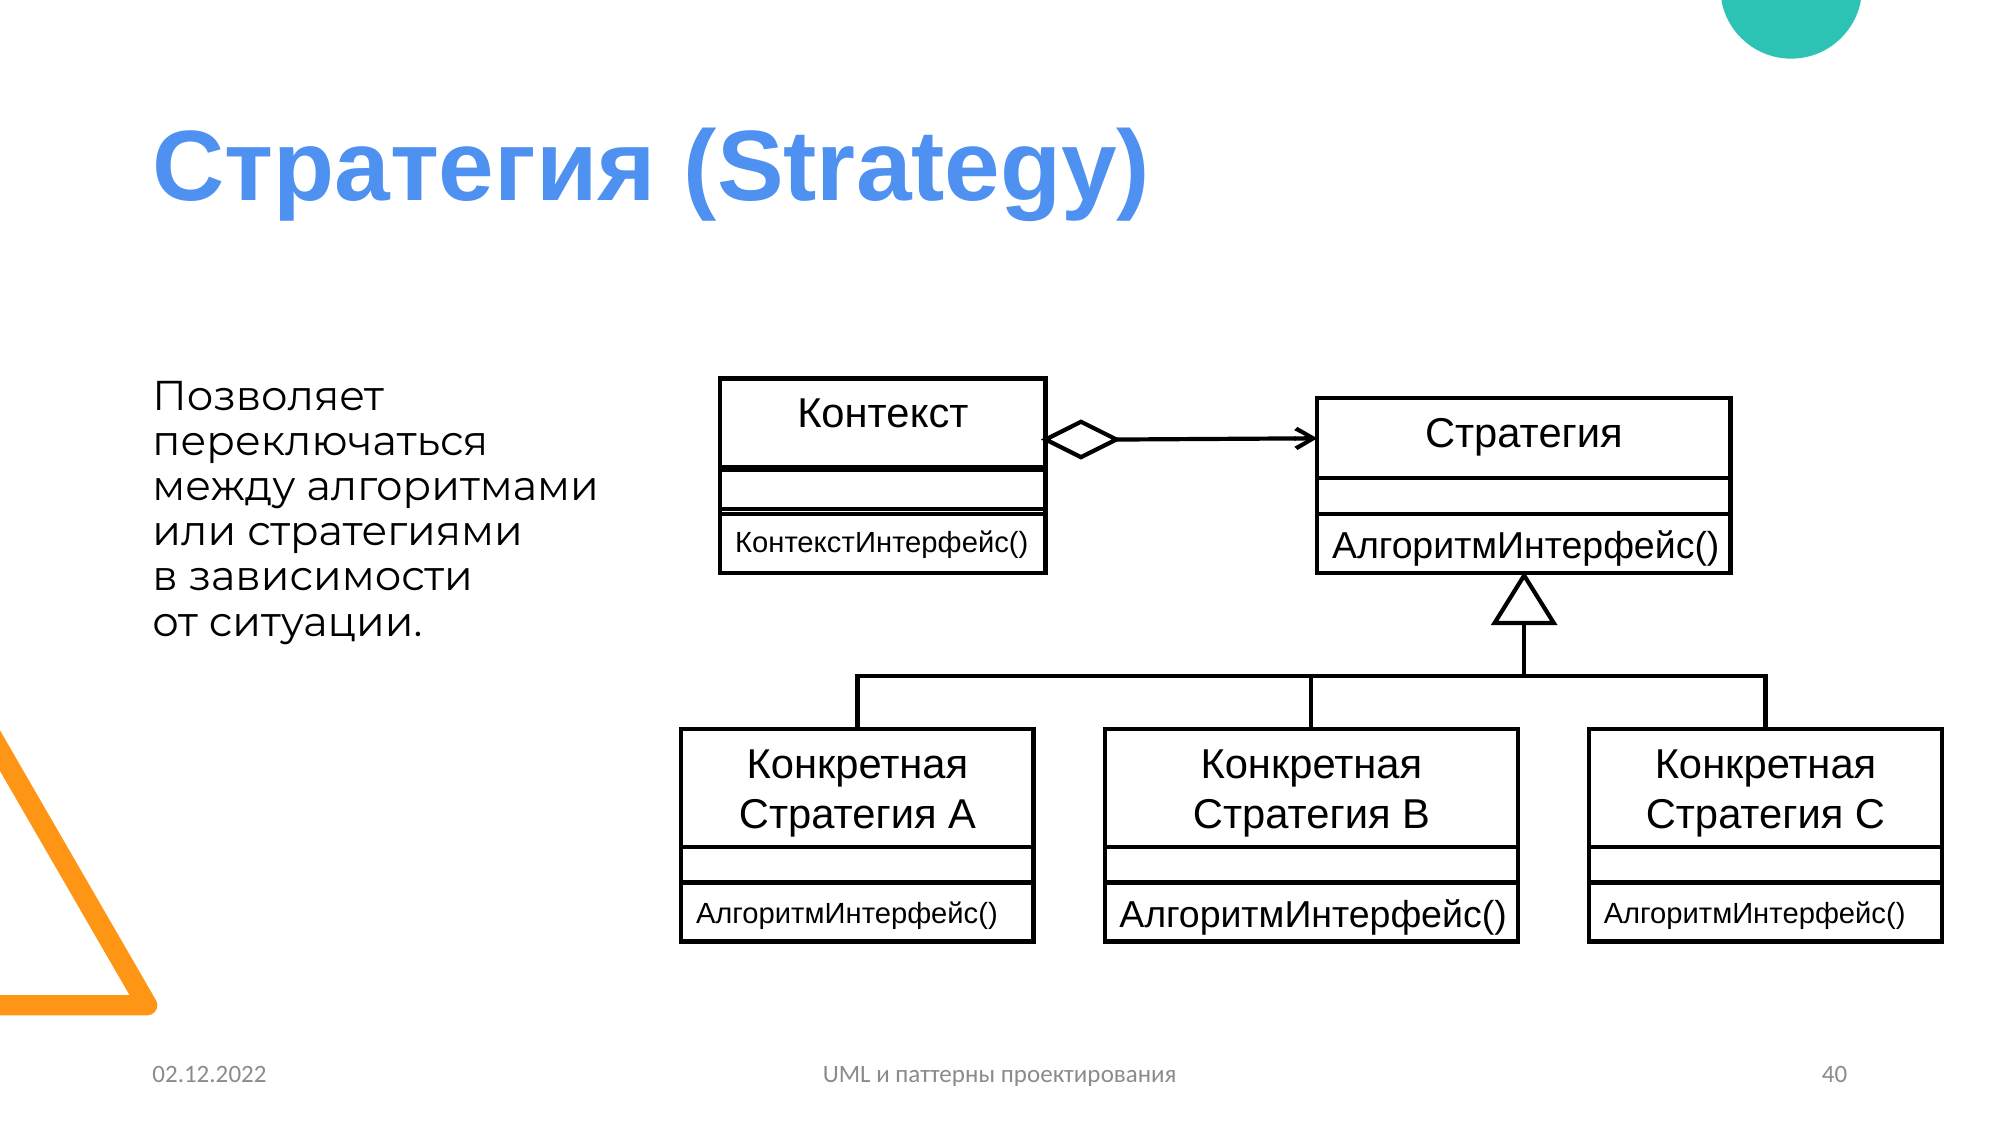

# Стратегия (Strategy)
Позволяет переключаться между алгоритмами или стратегиями
в зависимости
от ситуации.

Контекст
Стратегия

КонтекстИнтерфейс()
АлгоритмИнтерфейс()

Конкретная Стратегия А
Конкретная Стратегия В
Конкретная Стратегия С

АлгоритмИнтерфейс()
АлгоритмИнтерфейс()
АлгоритмИнтерфейс()
02.12.2022
UML и паттерны проектирования
40